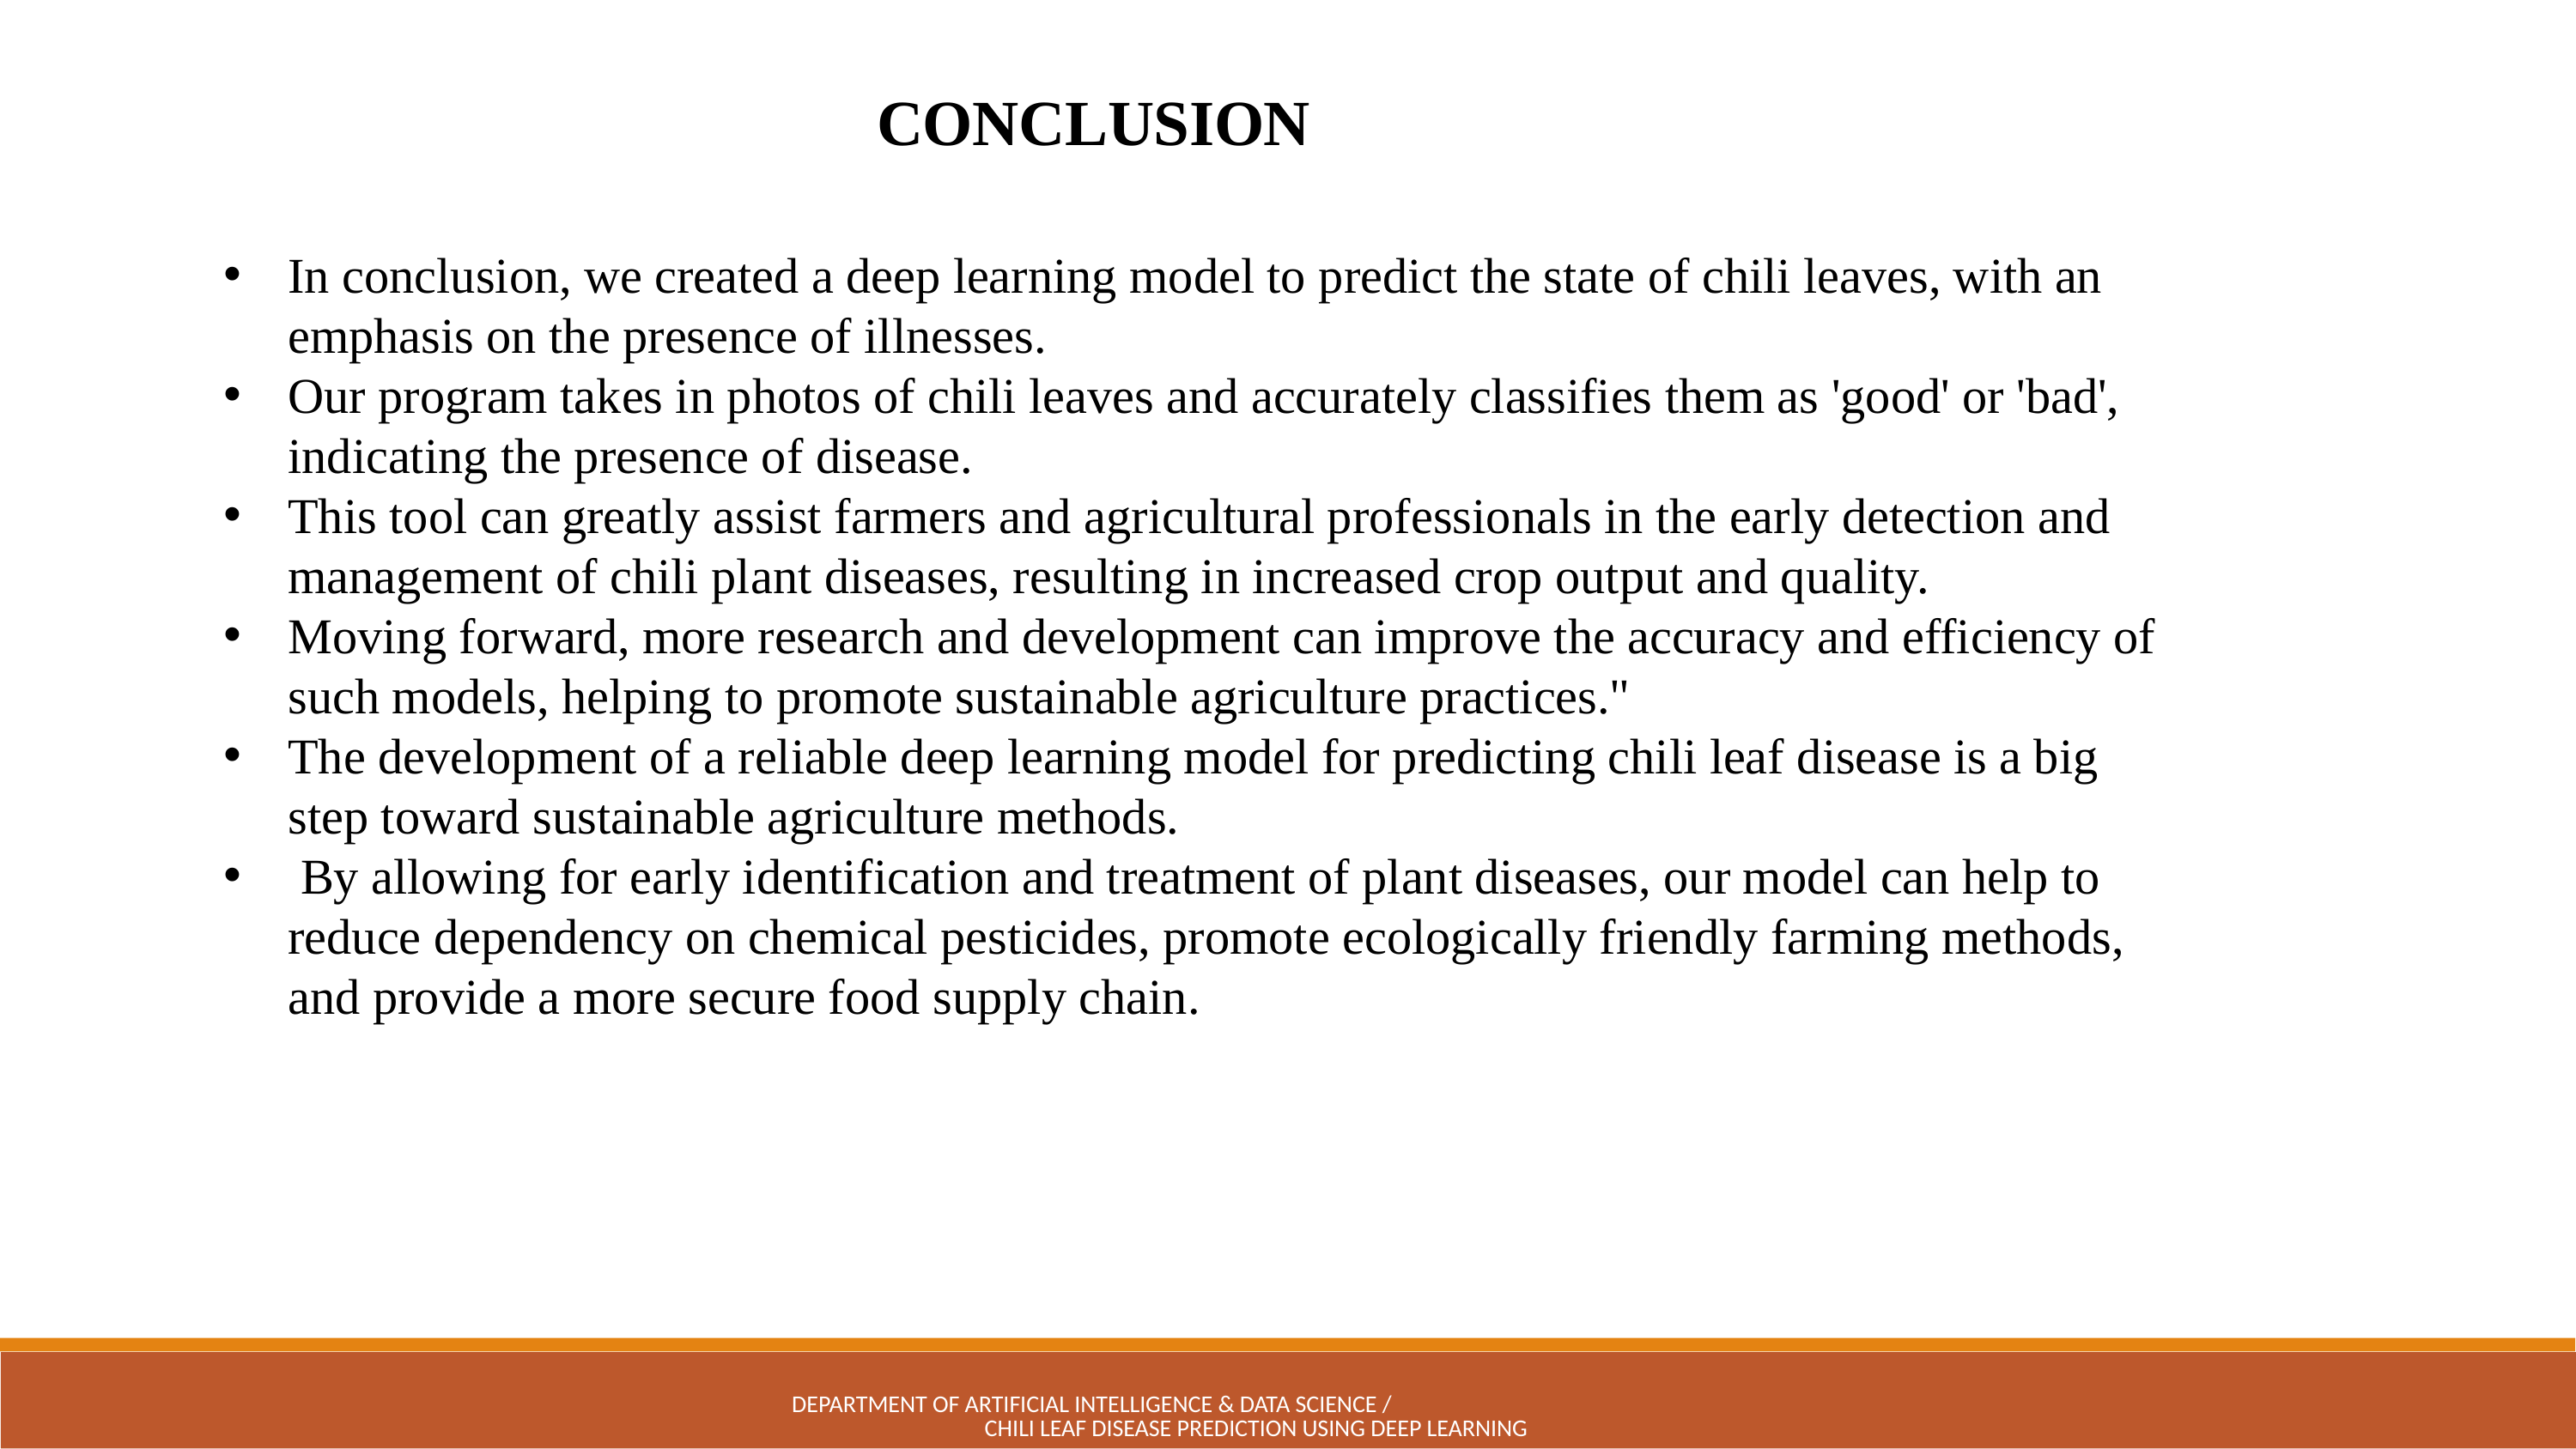

CONCLUSION
In conclusion, we created a deep learning model to predict the state of chili leaves, with an emphasis on the presence of illnesses.
Our program takes in photos of chili leaves and accurately classifies them as 'good' or 'bad', indicating the presence of disease.
This tool can greatly assist farmers and agricultural professionals in the early detection and management of chili plant diseases, resulting in increased crop output and quality.
Moving forward, more research and development can improve the accuracy and efficiency of such models, helping to promote sustainable agriculture practices."
The development of a reliable deep learning model for predicting chili leaf disease is a big step toward sustainable agriculture methods.
 By allowing for early identification and treatment of plant diseases, our model can help to reduce dependency on chemical pesticides, promote ecologically friendly farming methods, and provide a more secure food supply chain.

DEPARTMENT OF ARTIFICIAL INTELLIGENCE & DATA SCIENCE /                                                                                                             CHILI LEAF DISEASE PREDICTION USING DEEP LEARNING
28